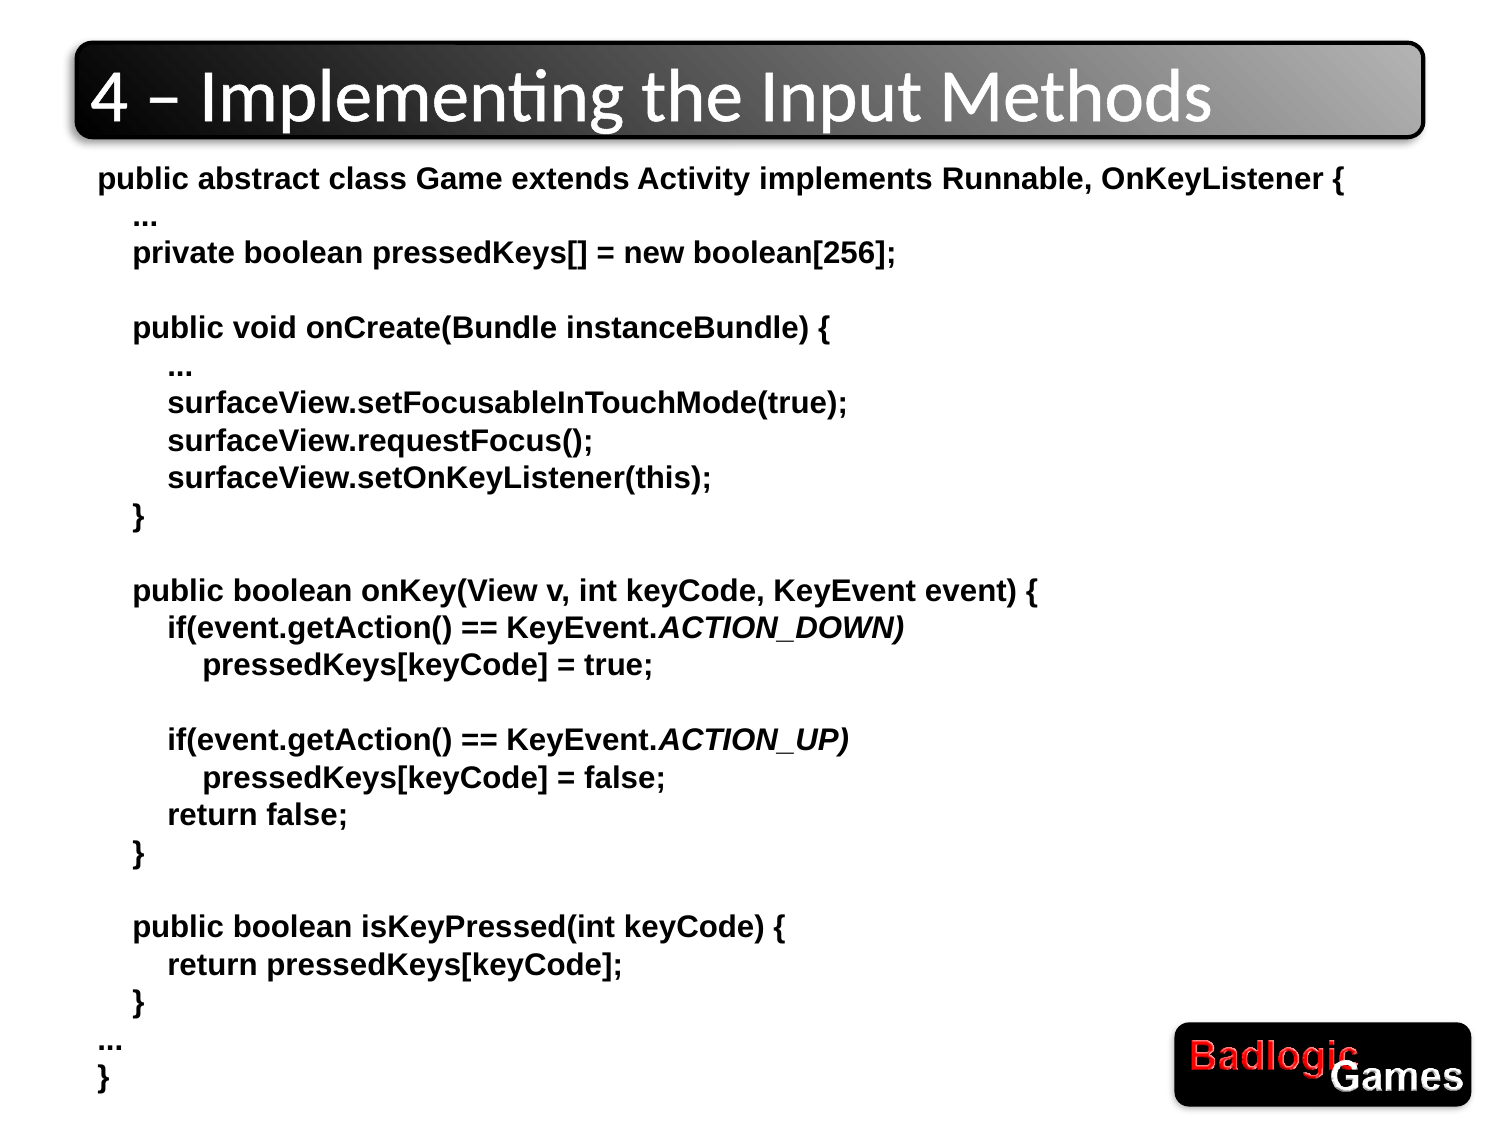

# 4 – Implementing the Input Methods
public abstract class Game extends Activity implements Runnable, OnKeyListener {
    ...
    private boolean pressedKeys[] = new boolean[256];

    public void onCreate(Bundle instanceBundle) {
        ...
        surfaceView.setFocusableInTouchMode(true);
        surfaceView.requestFocus();
        surfaceView.setOnKeyListener(this);
    }

    public boolean onKey(View v, int keyCode, KeyEvent event) {
        if(event.getAction() == KeyEvent.ACTION_DOWN)
            pressedKeys[keyCode] = true;

        if(event.getAction() == KeyEvent.ACTION_UP)
            pressedKeys[keyCode] = false;
        return false;
    }

    public boolean isKeyPressed(int keyCode) {
        return pressedKeys[keyCode];
    }
...
}